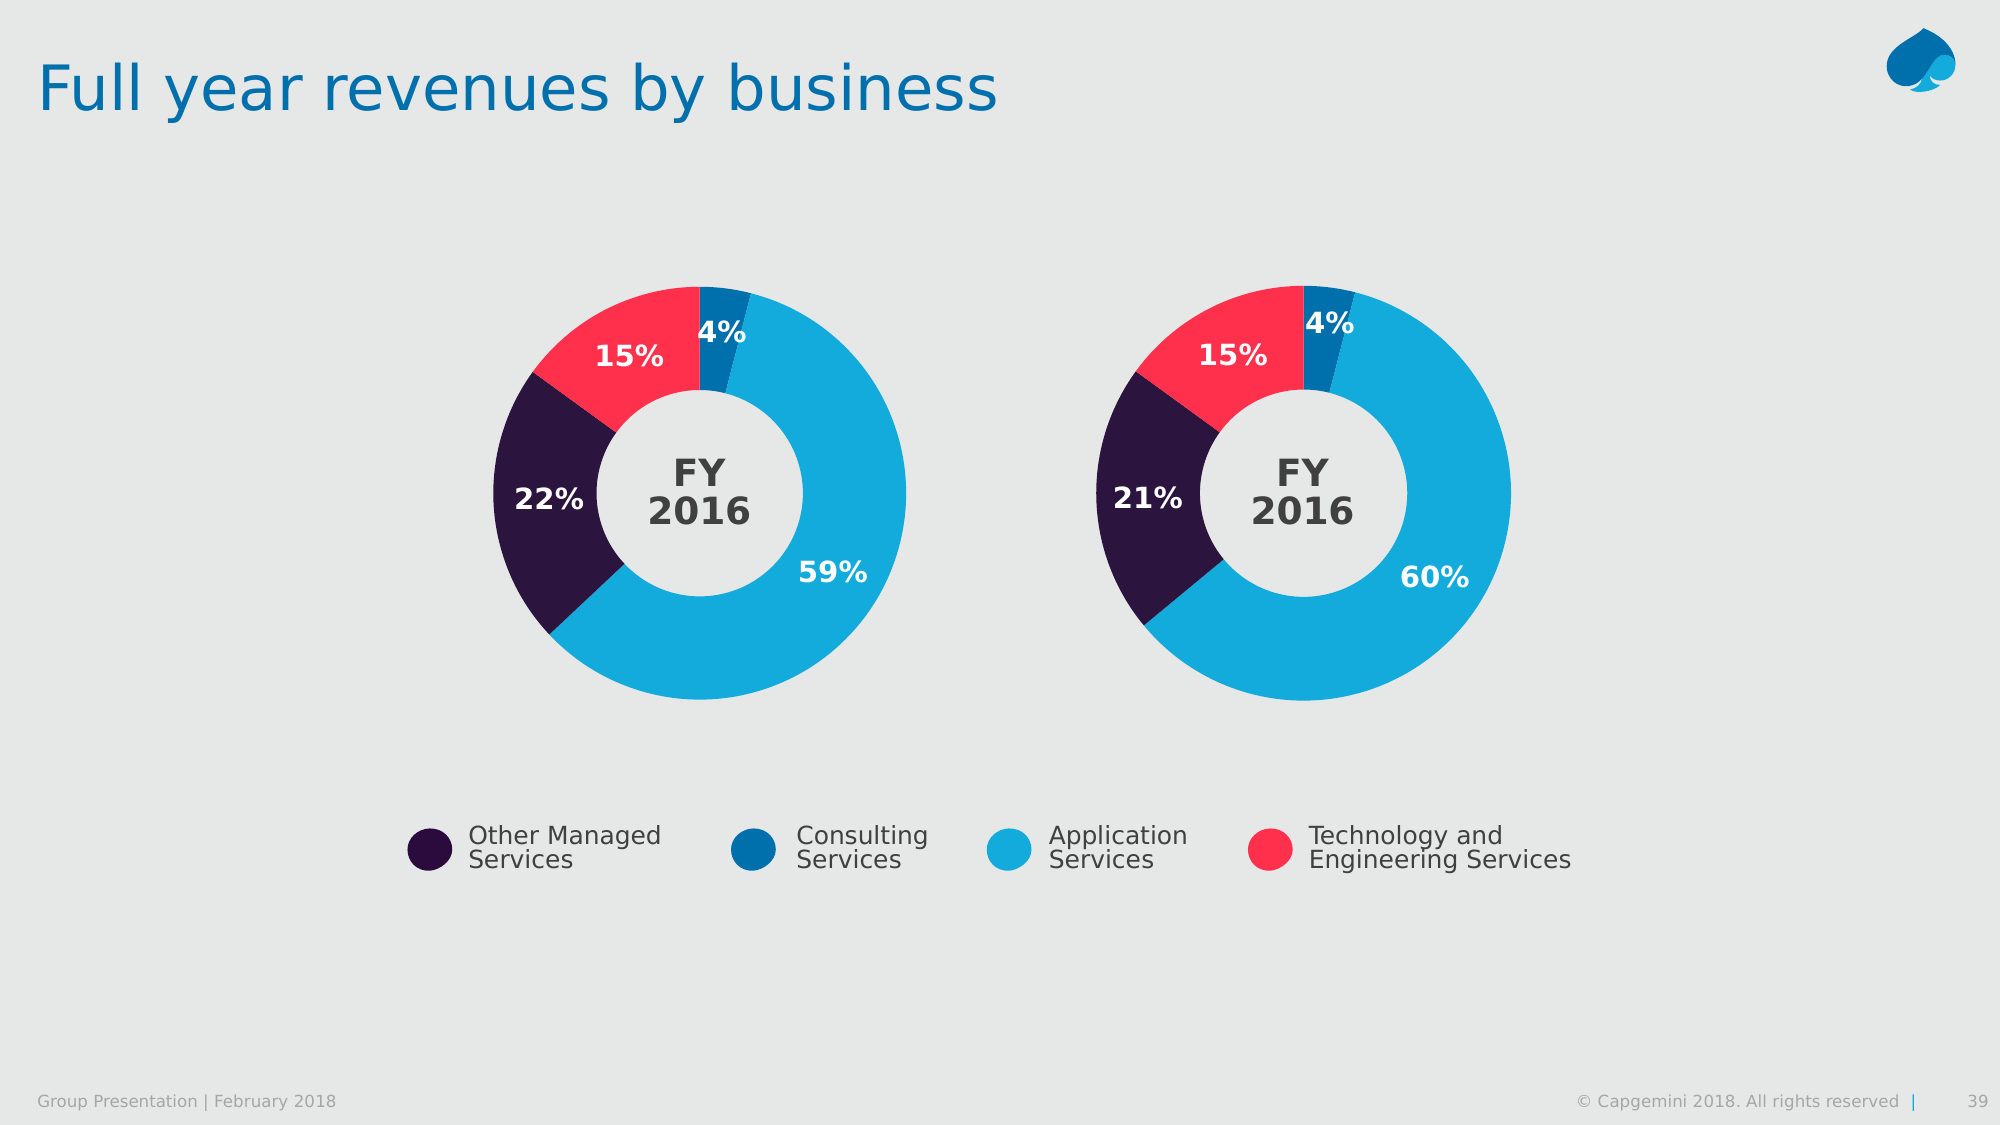

# Full year revenues by business

### Chart

| Category | FY 2015 |
|---|---|

### Chart

| Category | FY 2015 |
|---|---|
FY
2016
FY
2016
Other Managed Services
Consulting Services
Application Services
Technology and Engineering Services